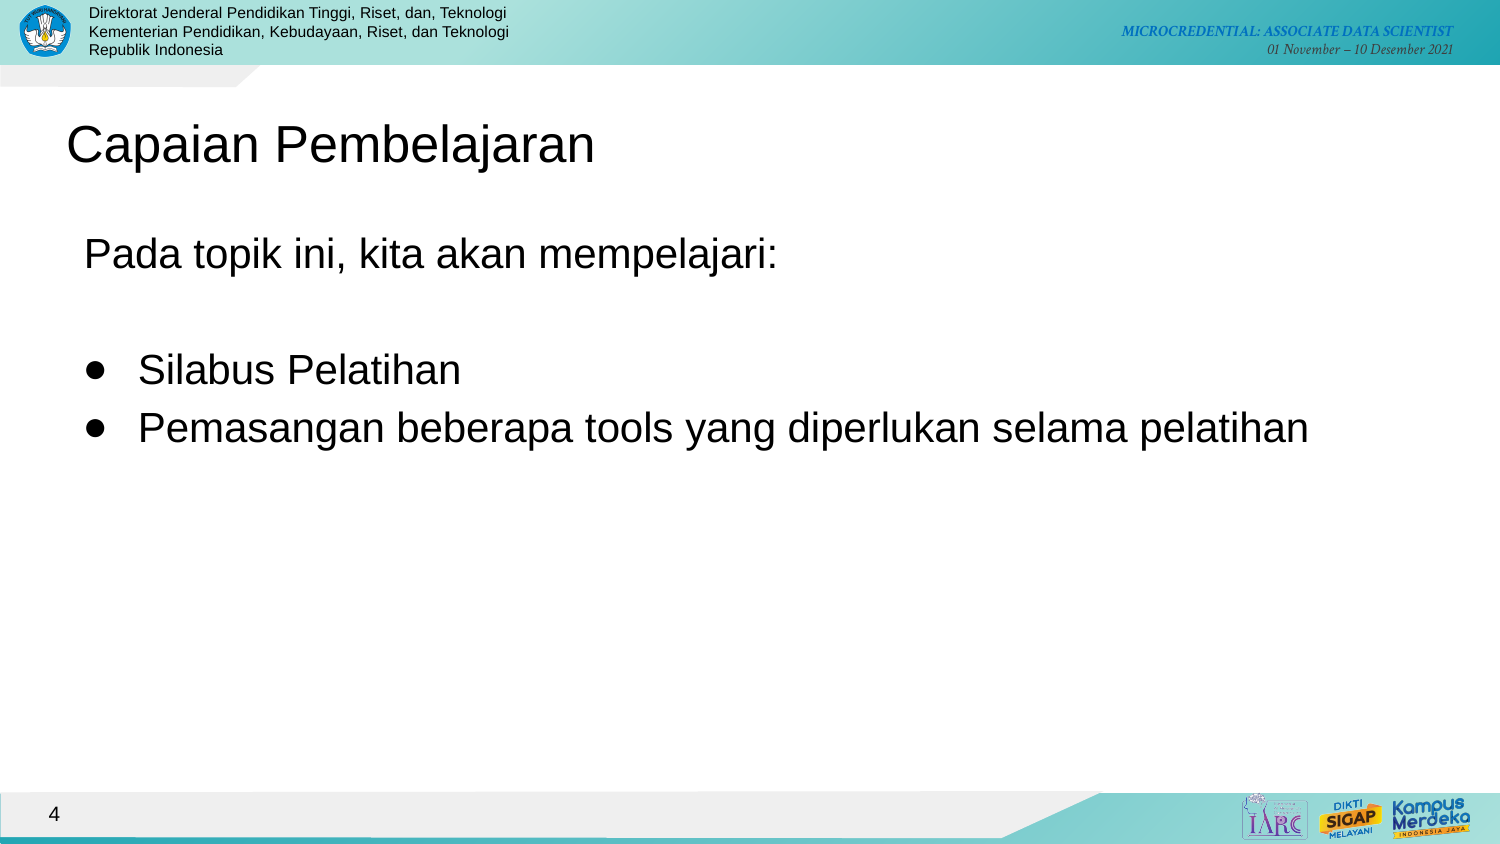

# Capaian Pembelajaran
Pada topik ini, kita akan mempelajari:

Silabus Pelatihan
Pemasangan beberapa tools yang diperlukan selama pelatihan

4